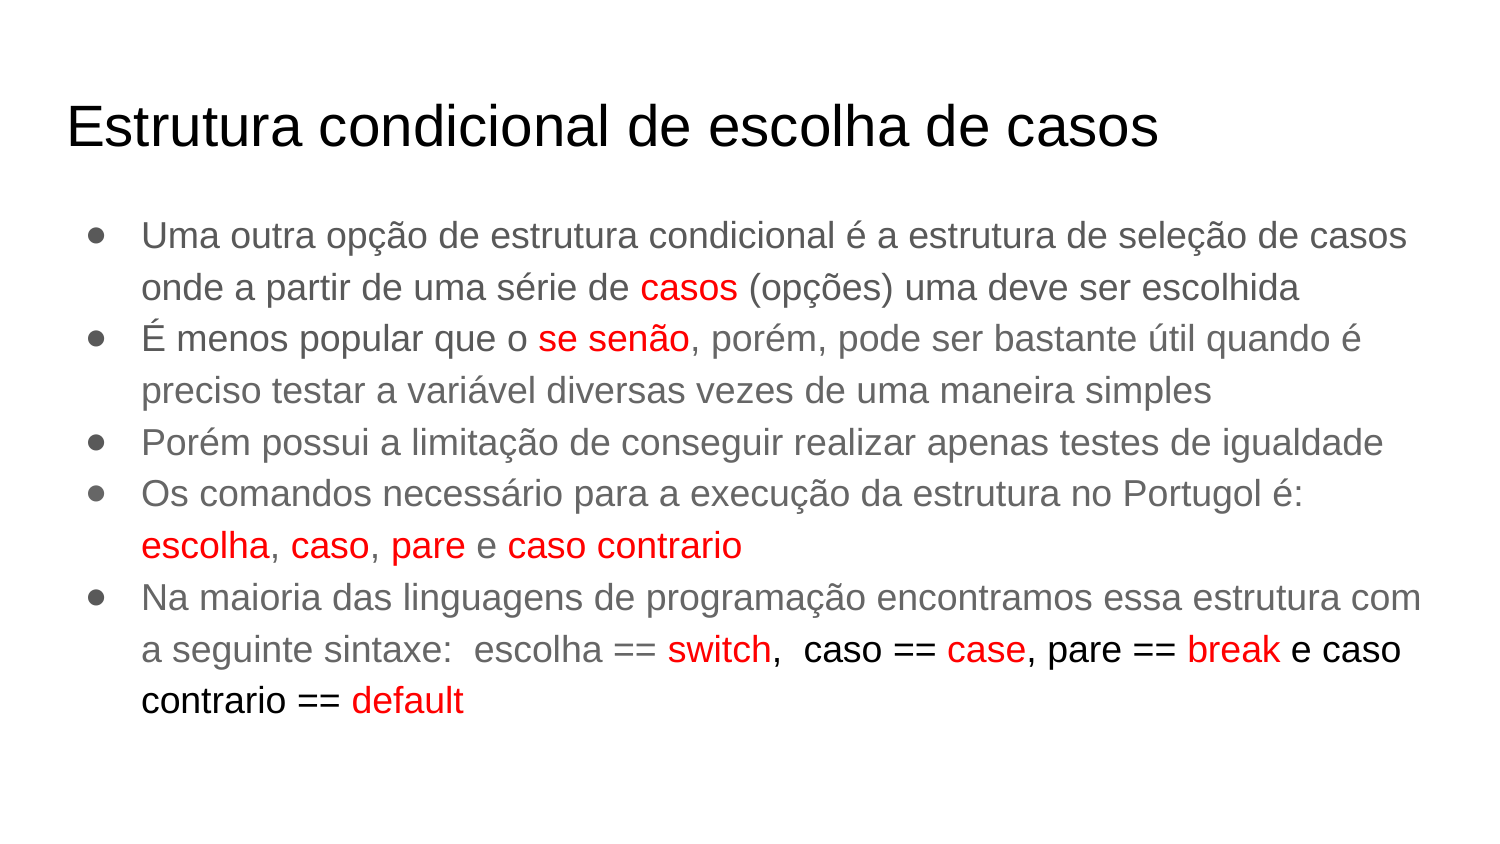

# Estrutura condicional de escolha de casos
Uma outra opção de estrutura condicional é a estrutura de seleção de casos onde a partir de uma série de casos (opções) uma deve ser escolhida
É menos popular que o se senão, porém, pode ser bastante útil quando é preciso testar a variável diversas vezes de uma maneira simples
Porém possui a limitação de conseguir realizar apenas testes de igualdade
Os comandos necessário para a execução da estrutura no Portugol é: escolha, caso, pare e caso contrario
Na maioria das linguagens de programação encontramos essa estrutura com a seguinte sintaxe:  escolha == switch,  caso == case, pare == break e caso contrario == default